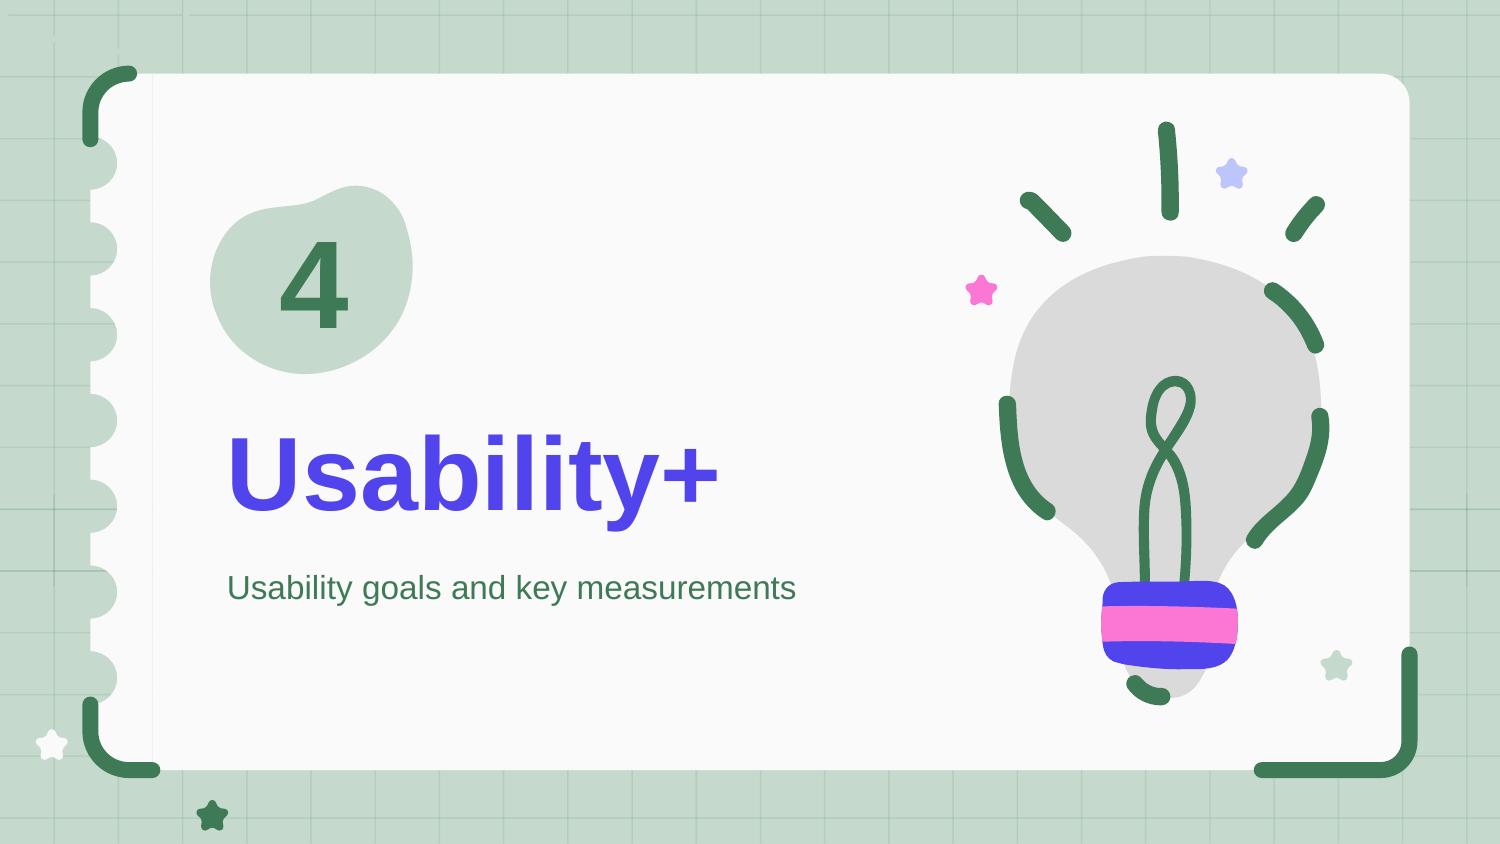

4

# Usability+
Usability goals and key measurements